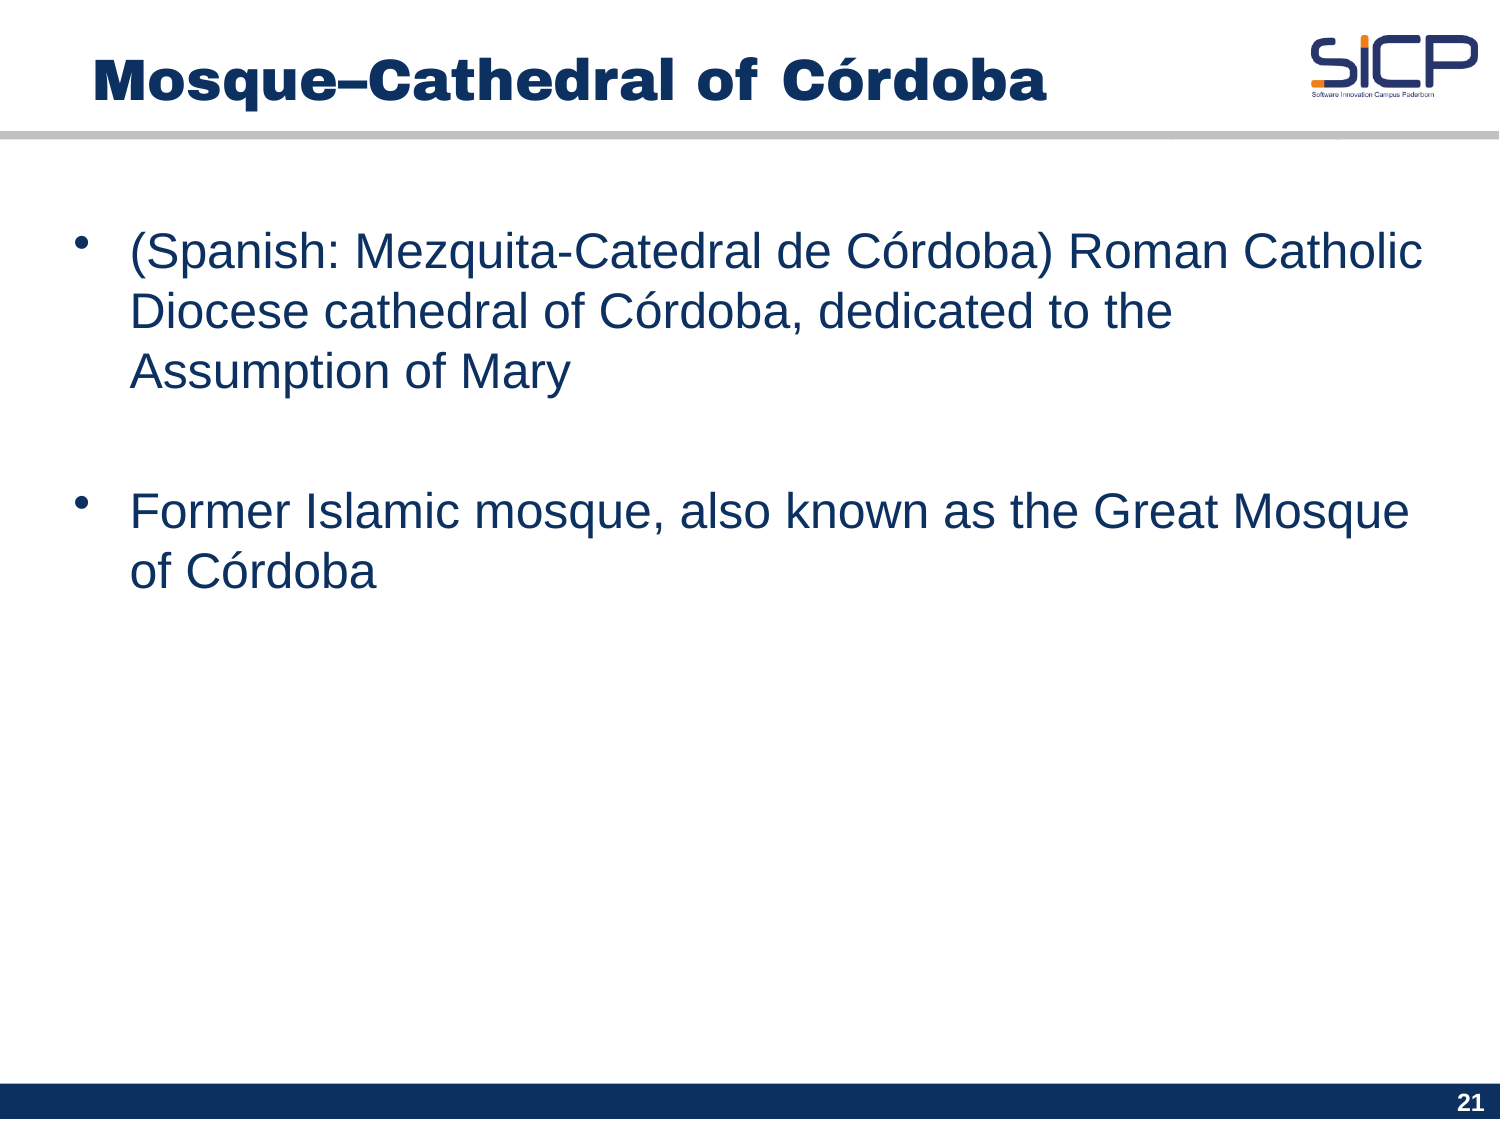

# Mosque–Cathedral of Córdoba
(Spanish: Mezquita-Catedral de Córdoba) Roman Catholic Diocese cathedral of Córdoba, dedicated to the Assumption of Mary

Former Islamic mosque, also known as the Great Mosque of Córdoba
21